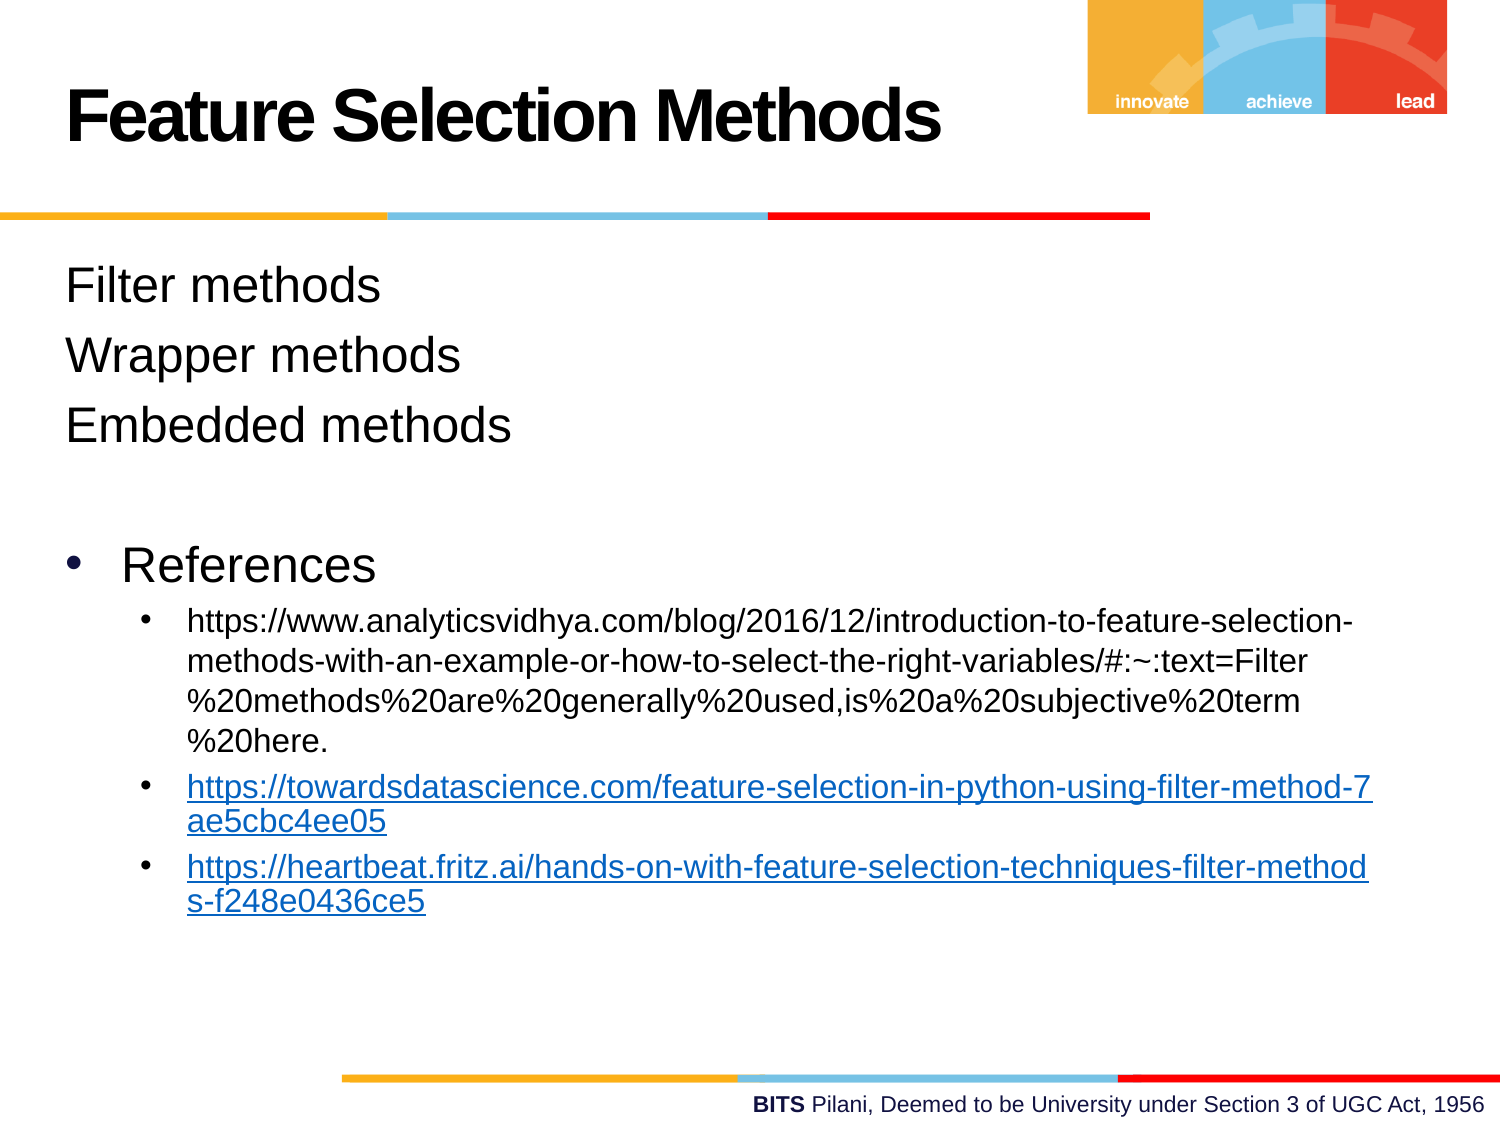

Feature Selection Methods
Filter methods
Wrapper methods
Embedded methods

References
https://www.analyticsvidhya.com/blog/2016/12/introduction-to-feature-selection-methods-with-an-example-or-how-to-select-the-right-variables/#:~:text=Filter%20methods%20are%20generally%20used,is%20a%20subjective%20term%20here.
https://towardsdatascience.com/feature-selection-in-python-using-filter-method-7ae5cbc4ee05
https://heartbeat.fritz.ai/hands-on-with-feature-selection-techniques-filter-methods-f248e0436ce5